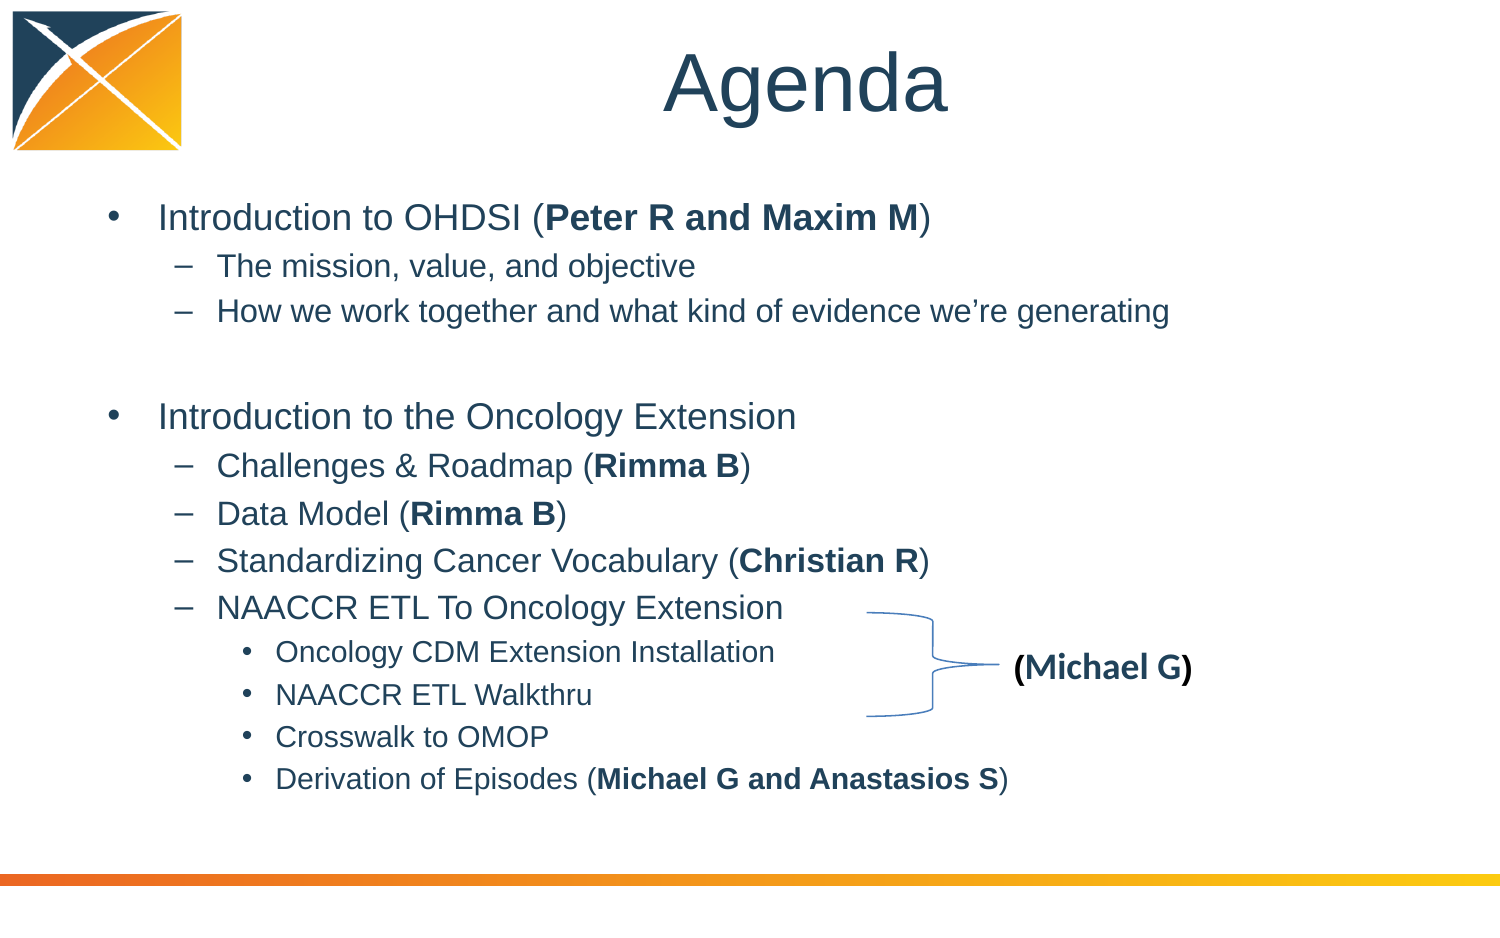

# Agenda
Introduction to OHDSI (Peter R and Maxim M)
The mission, value, and objective
How we work together and what kind of evidence we’re generating

Introduction to the Oncology Extension
Challenges & Roadmap (Rimma B)
Data Model (Rimma B)
Standardizing Cancer Vocabulary (Christian R)
NAACCR ETL To Oncology Extension
Oncology CDM Extension Installation
NAACCR ETL Walkthru
Crosswalk to OMOP
Derivation of Episodes (Michael G and Anastasios S)

(Michael G)